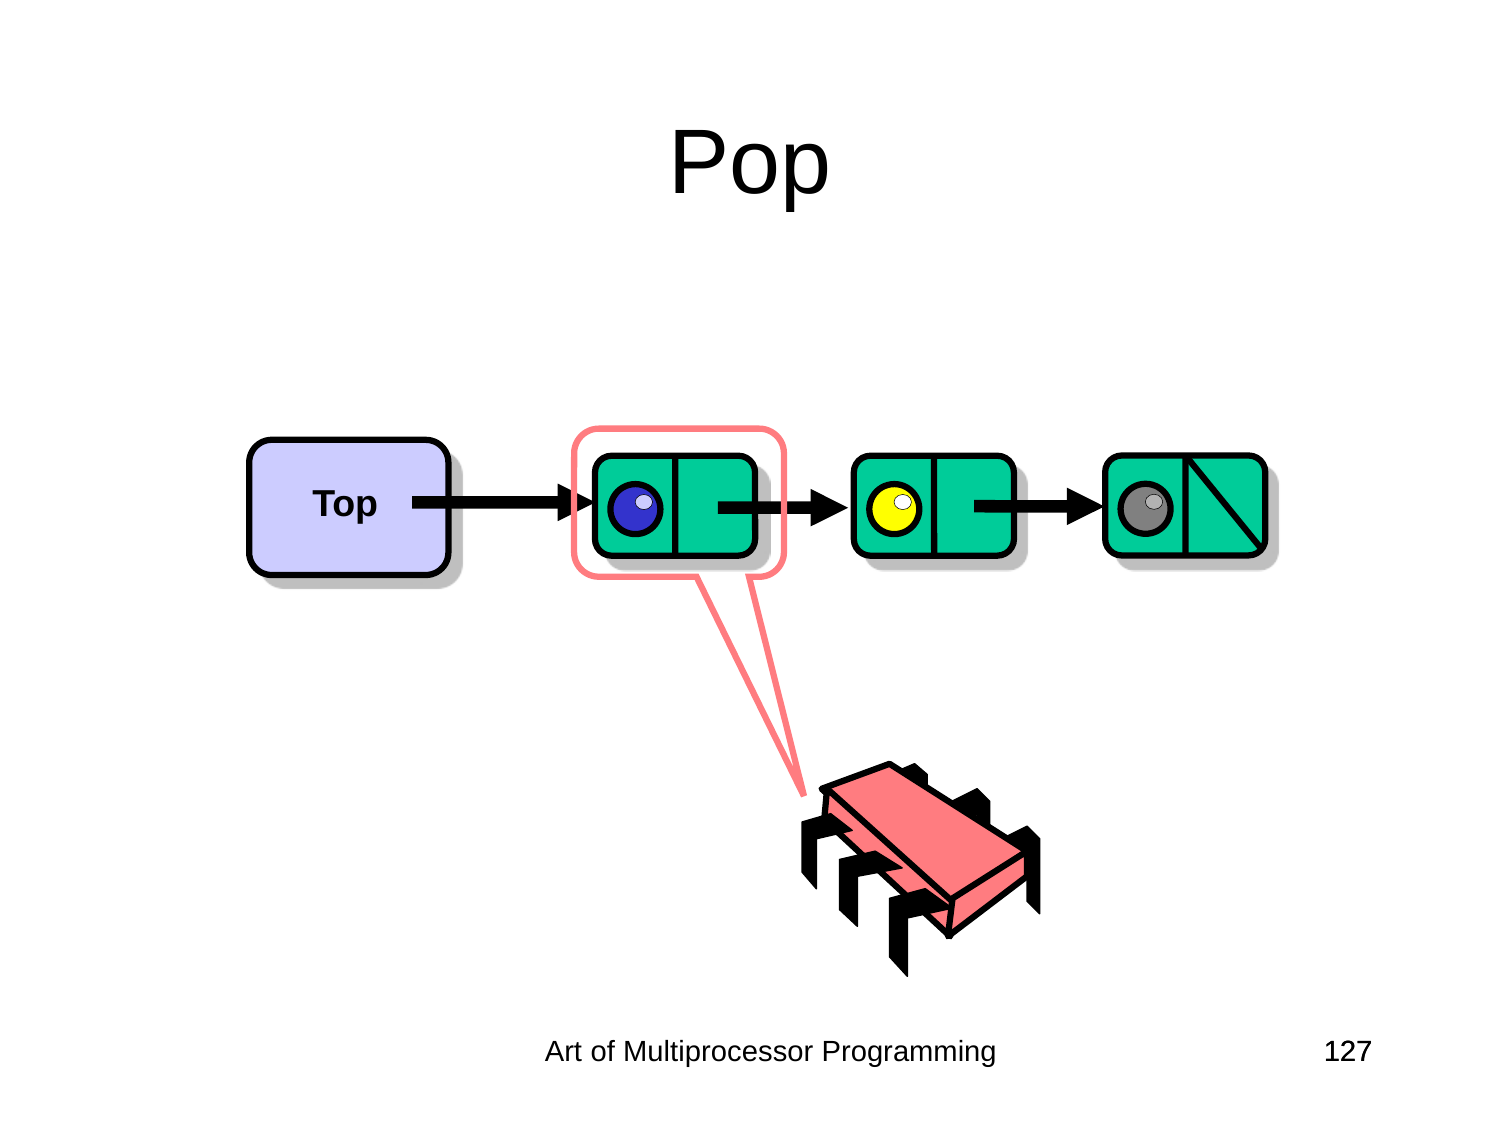

Pop

Top

Art of Multiprocessor Programming
127
127